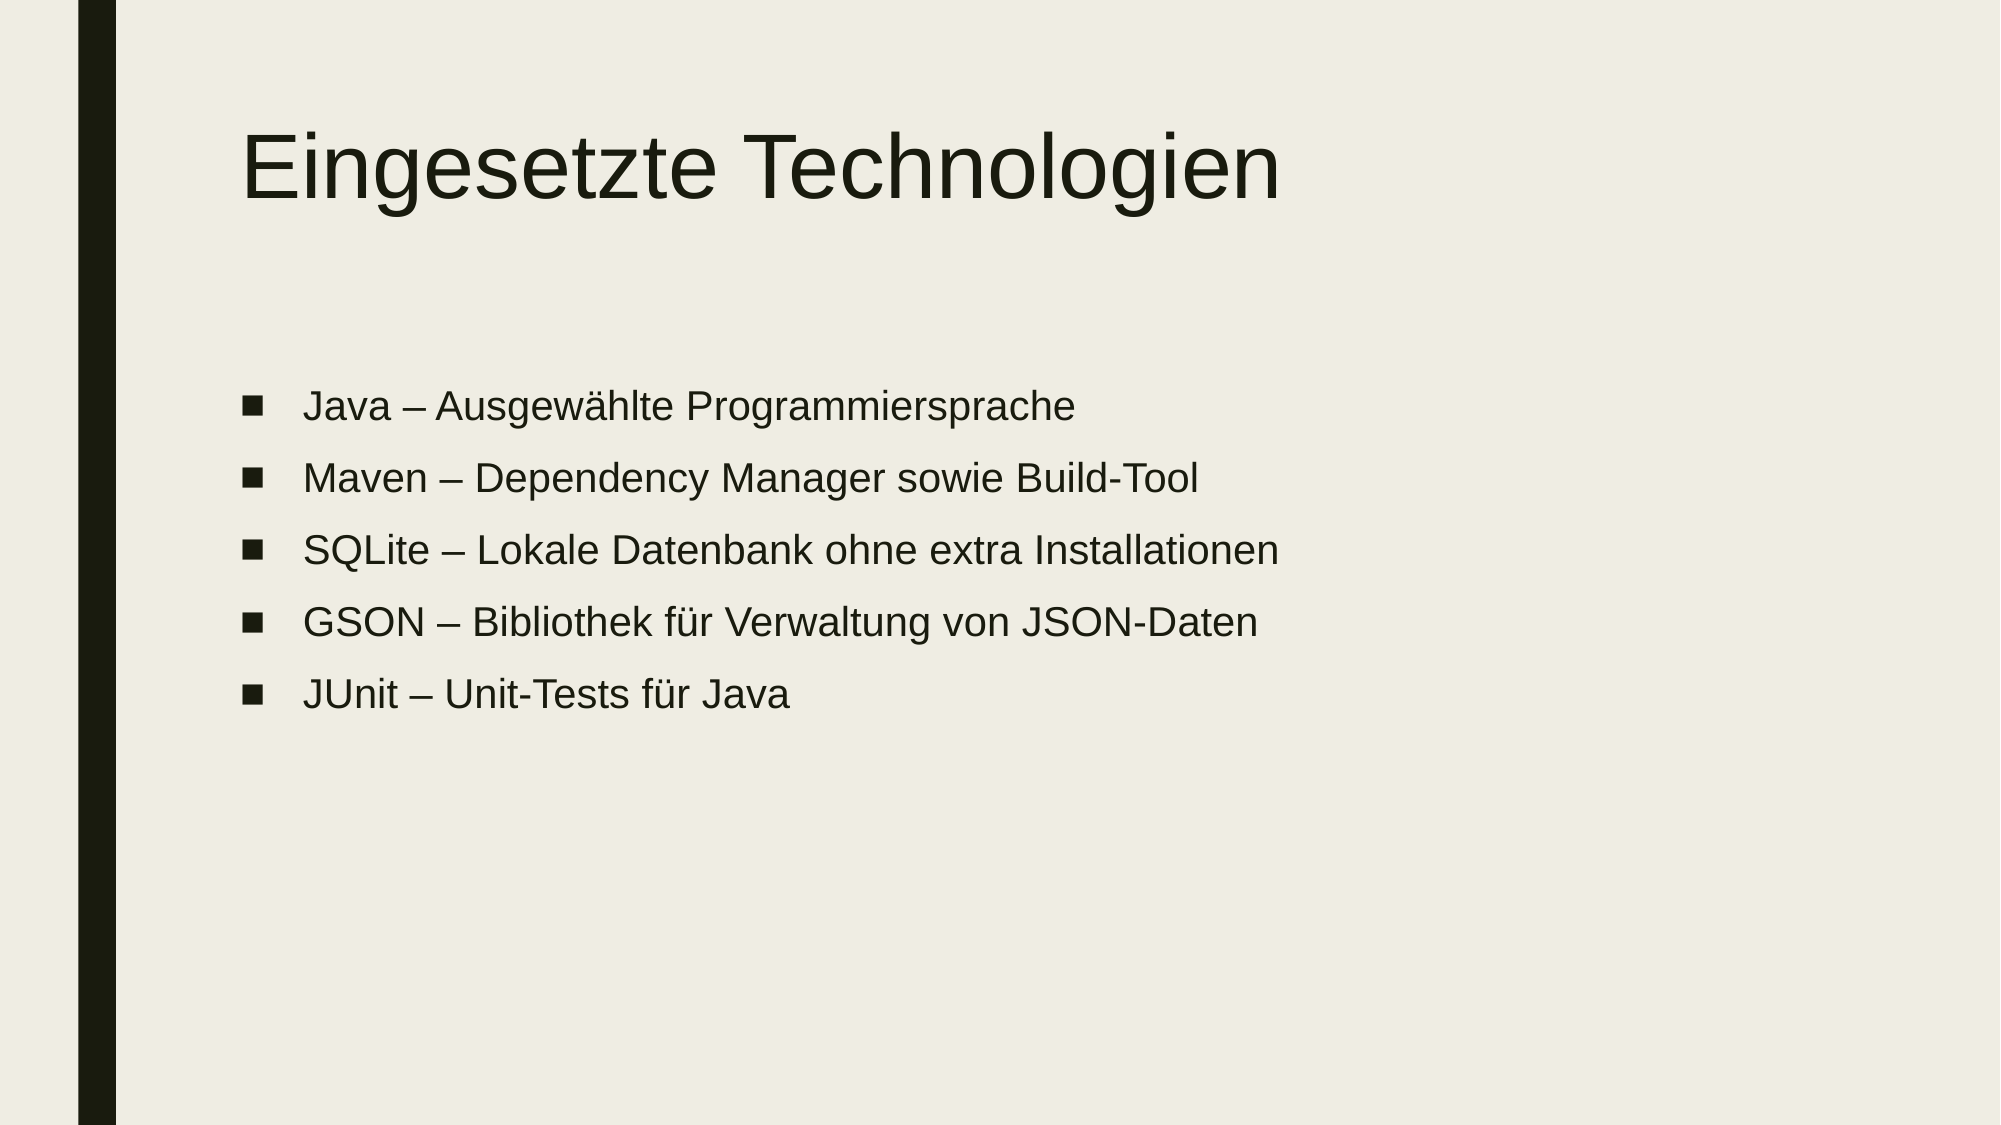

# Eingesetzte Technologien
Java – Ausgewählte Programmiersprache
Maven – Dependency Manager sowie Build-Tool
SQLite – Lokale Datenbank ohne extra Installationen
GSON – Bibliothek für Verwaltung von JSON-Daten
JUnit – Unit-Tests für Java